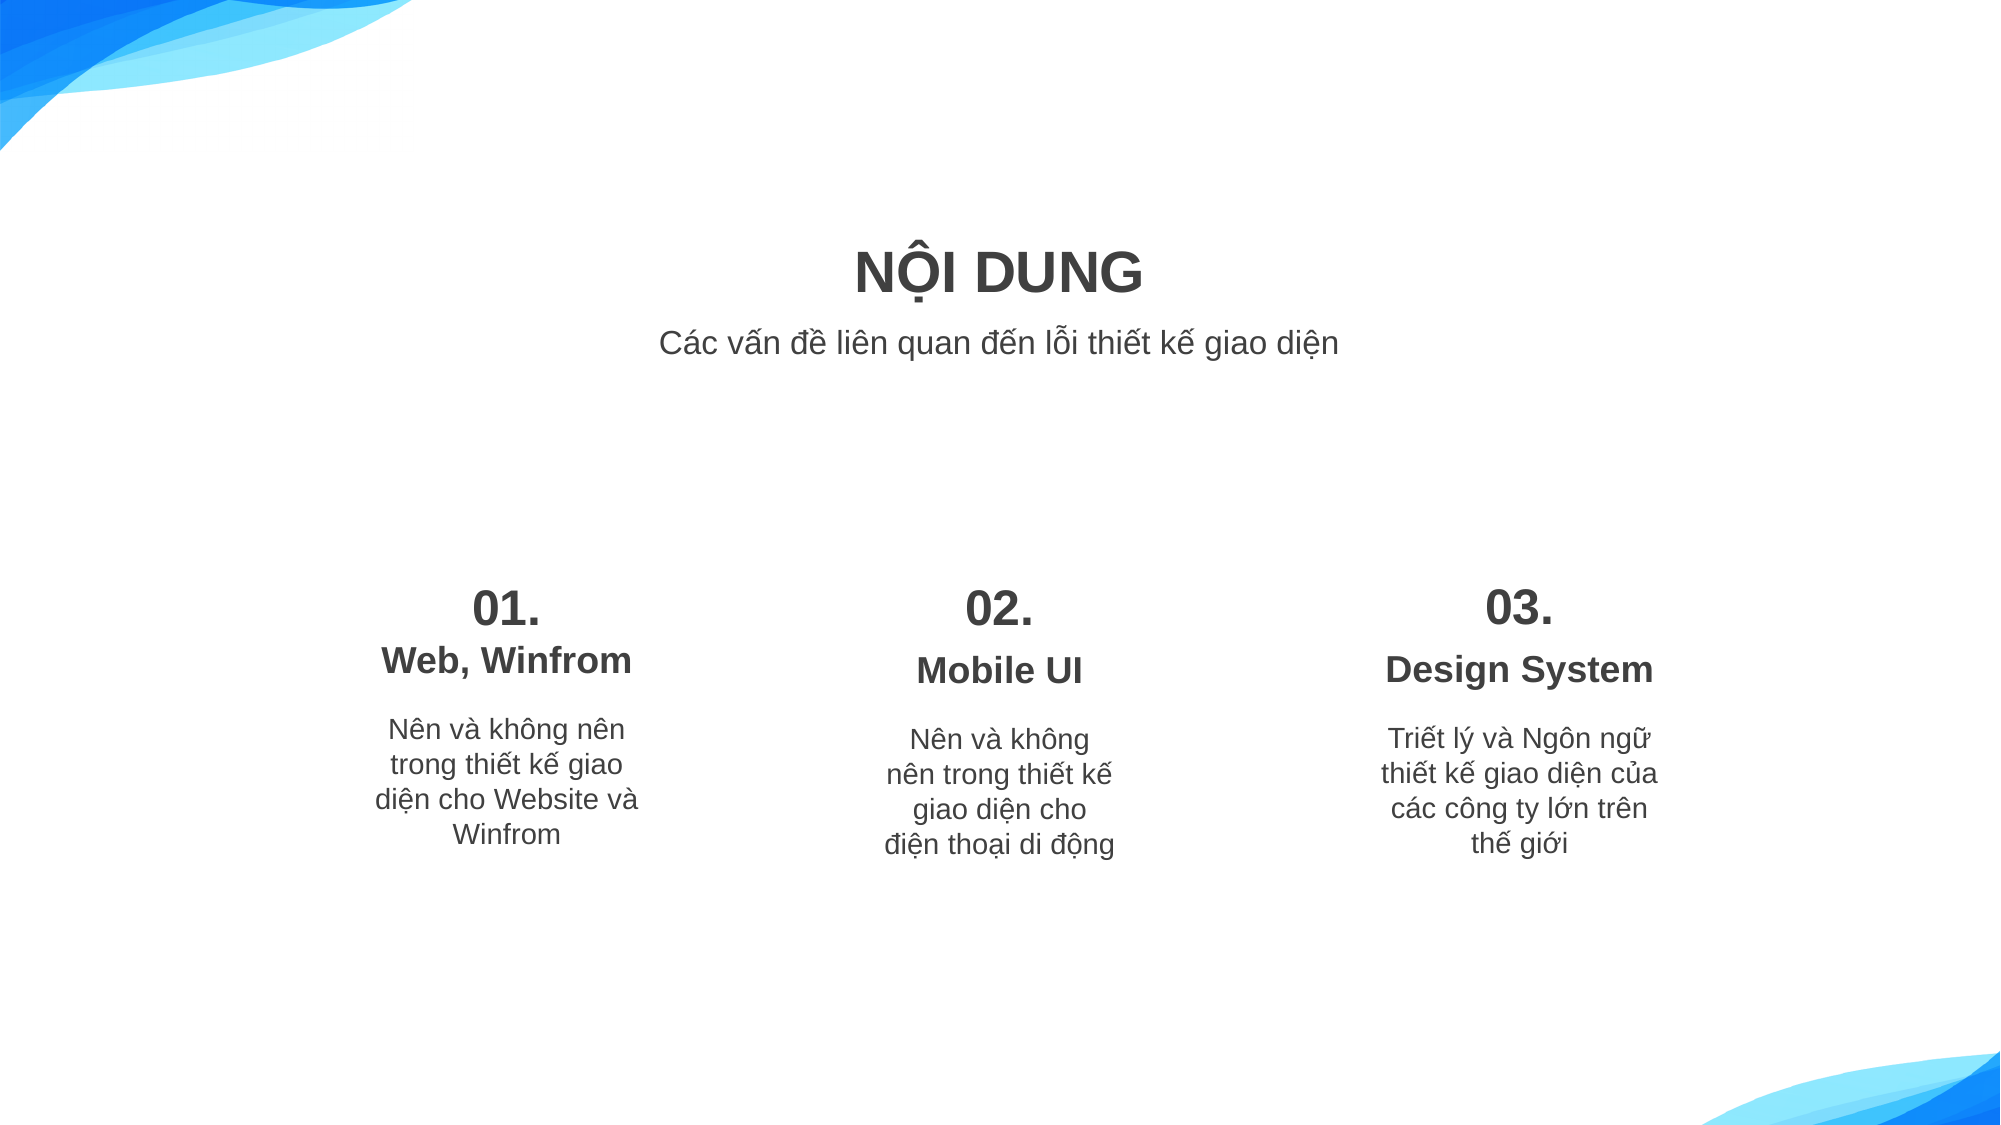

NỘI DUNG
Các vấn đề liên quan đến lỗi thiết kế giao diện
03.

Design System

Triết lý và Ngôn ngữ thiết kế giao diện của các công ty lớn trên thế giới

01.
Web, Winfrom

Nên và không nên trong thiết kế giao diện cho Website và Winfrom

02.

Mobile UI

Nên và không nên trong thiết kế giao diện cho điện thoại di động